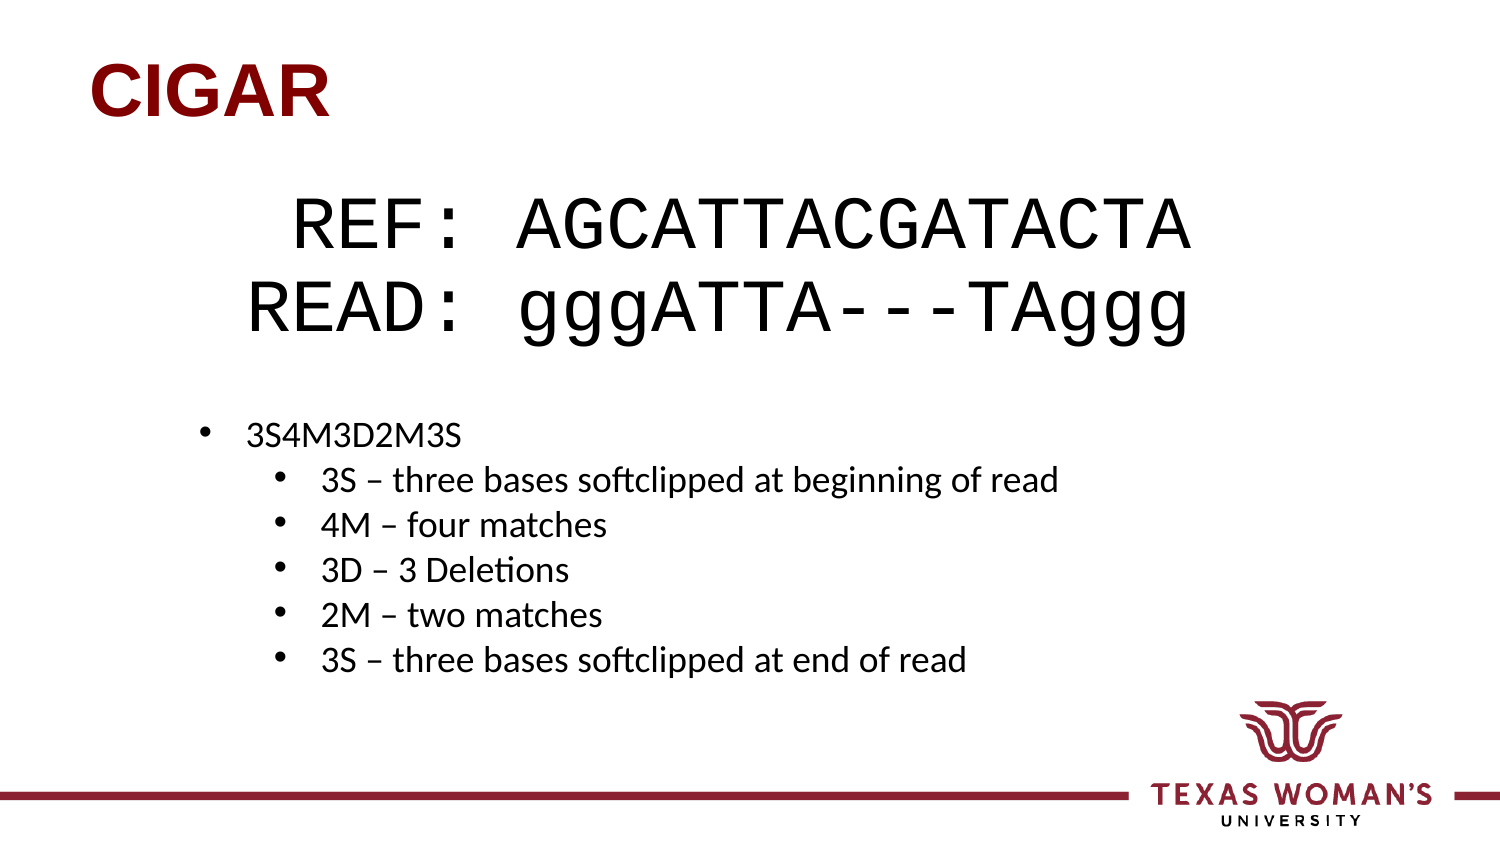

# CIGAR
REF: AGCATTACGATACTA
READ: gggATTA---TAggg
3S4M3D2M3S
3S – three bases softclipped at beginning of read
4M – four matches
3D – 3 Deletions
2M – two matches
3S – three bases softclipped at end of read